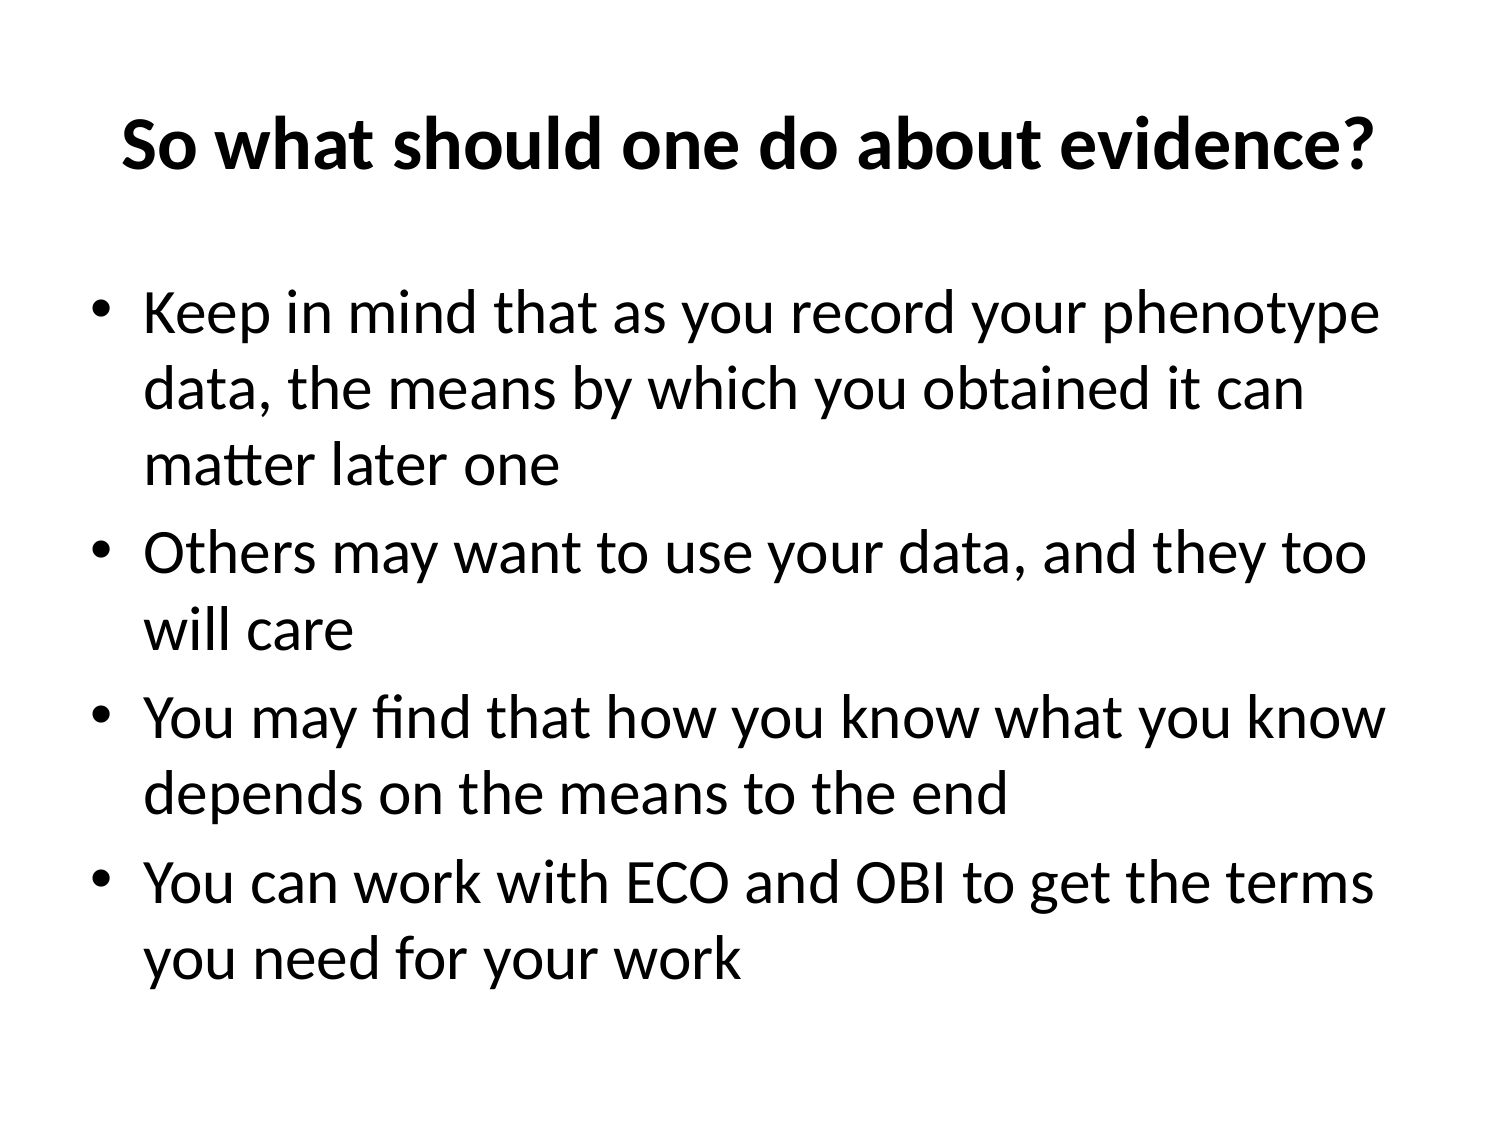

# So what should one do about evidence?
Keep in mind that as you record your phenotype data, the means by which you obtained it can matter later one
Others may want to use your data, and they too will care
You may find that how you know what you know depends on the means to the end
You can work with ECO and OBI to get the terms you need for your work